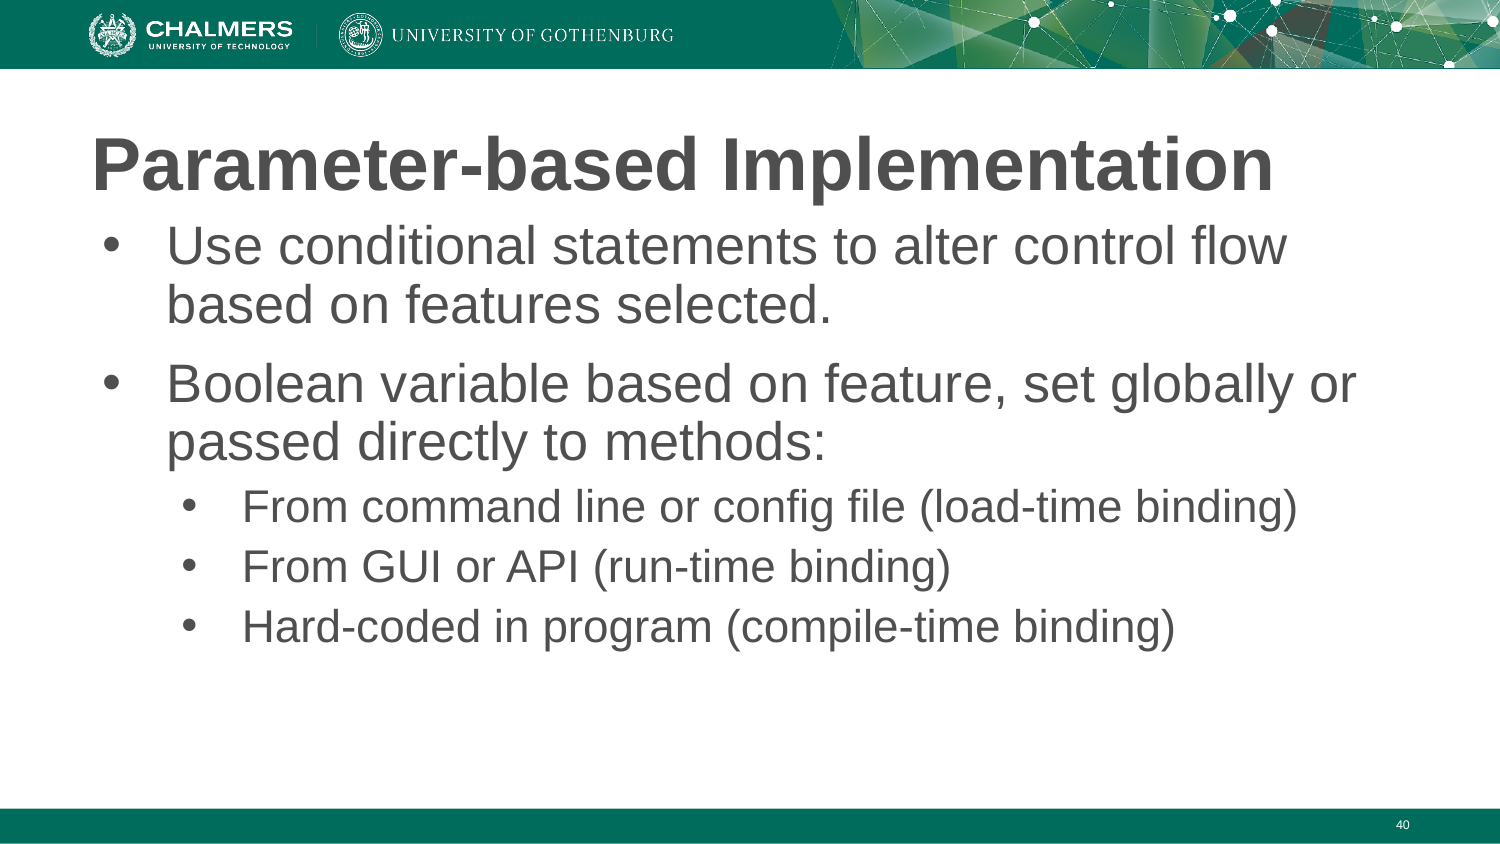

# Parameter-based Implementation
Use conditional statements to alter control flow based on features selected.
Boolean variable based on feature, set globally or passed directly to methods:
From command line or config file (load-time binding)
From GUI or API (run-time binding)
Hard-coded in program (compile-time binding)
40